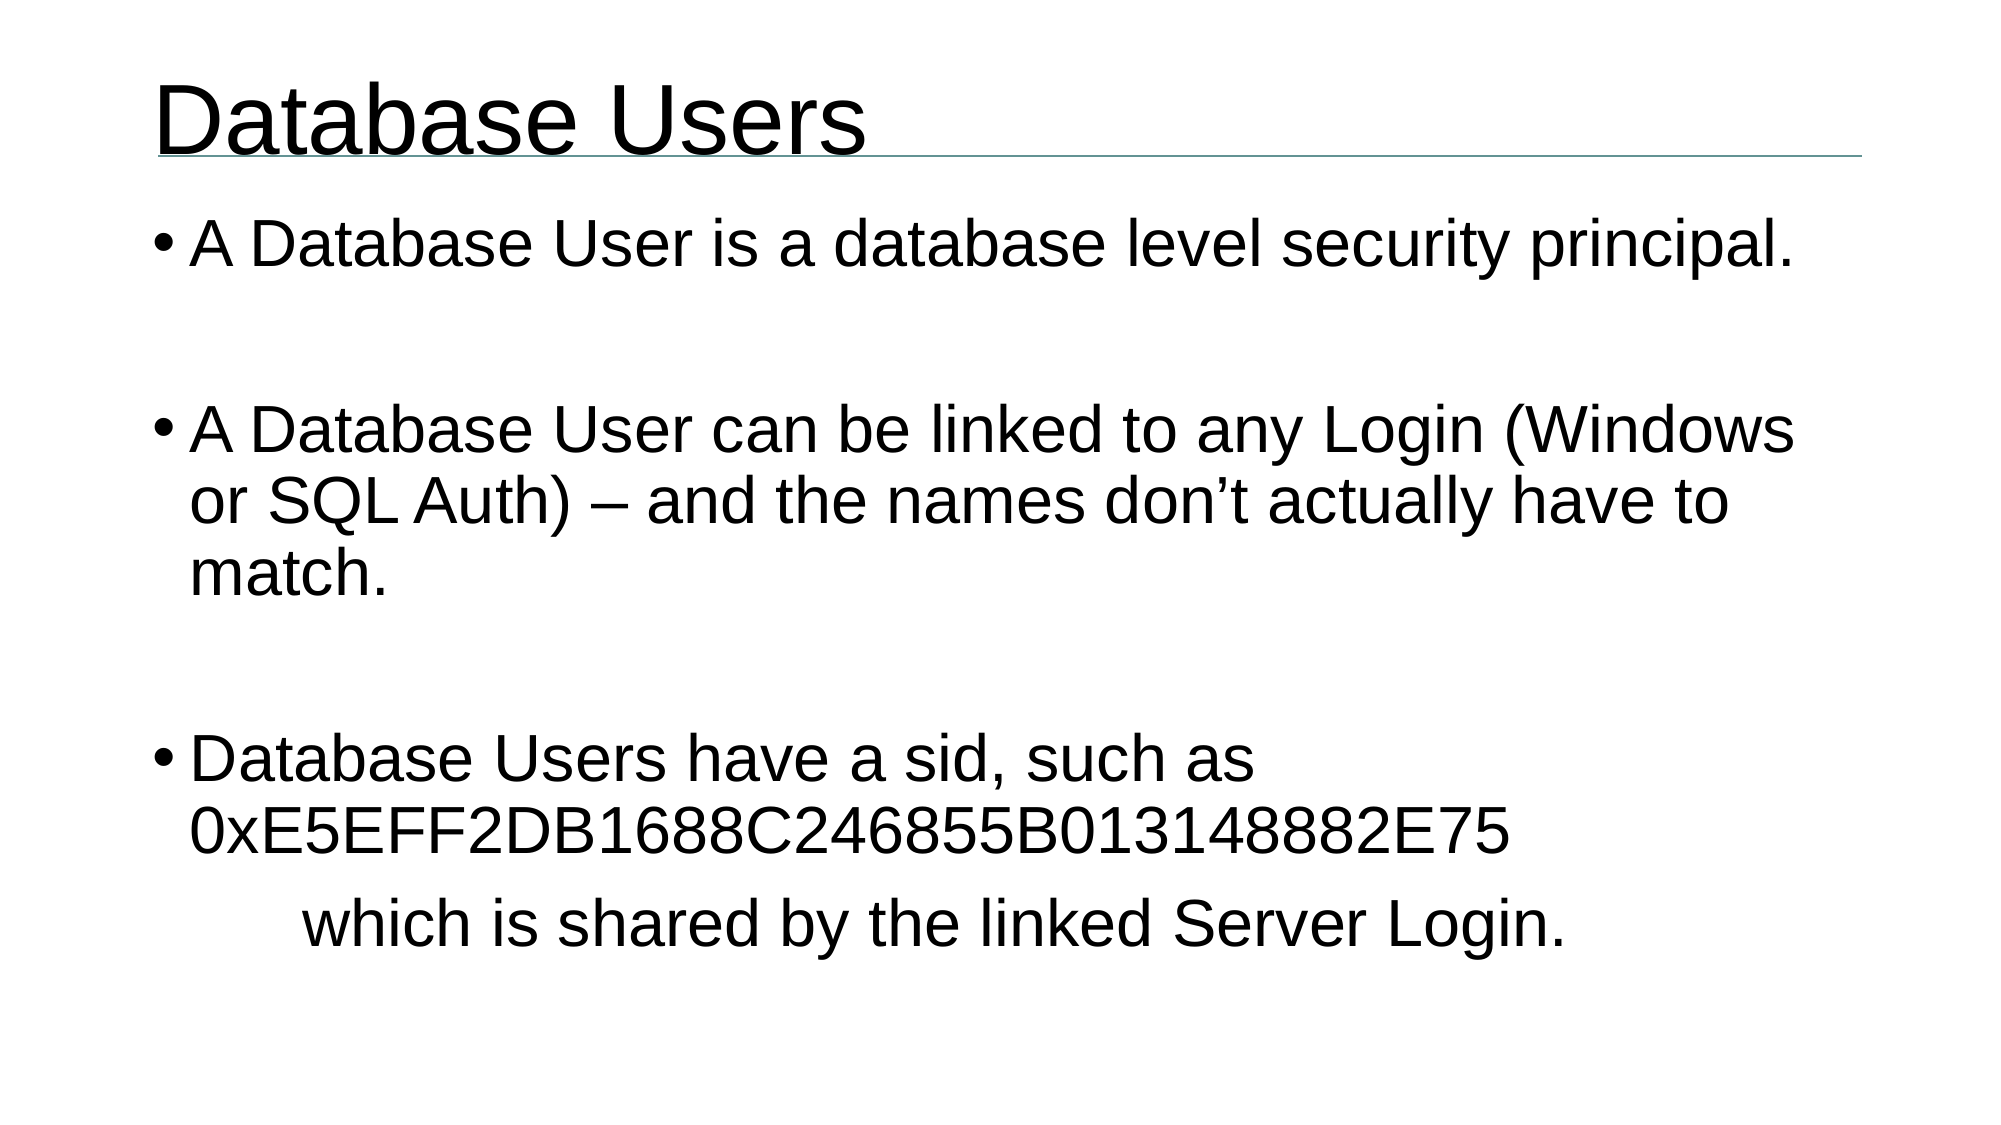

# Database Users
A Database User is a database level security principal.

A Database User can be linked to any Login (Windows or SQL Auth) – and the names don’t actually have to match.

Database Users have a sid, such as 0xE5EFF2DB1688C246855B013148882E75
	which is shared by the linked Server Login.